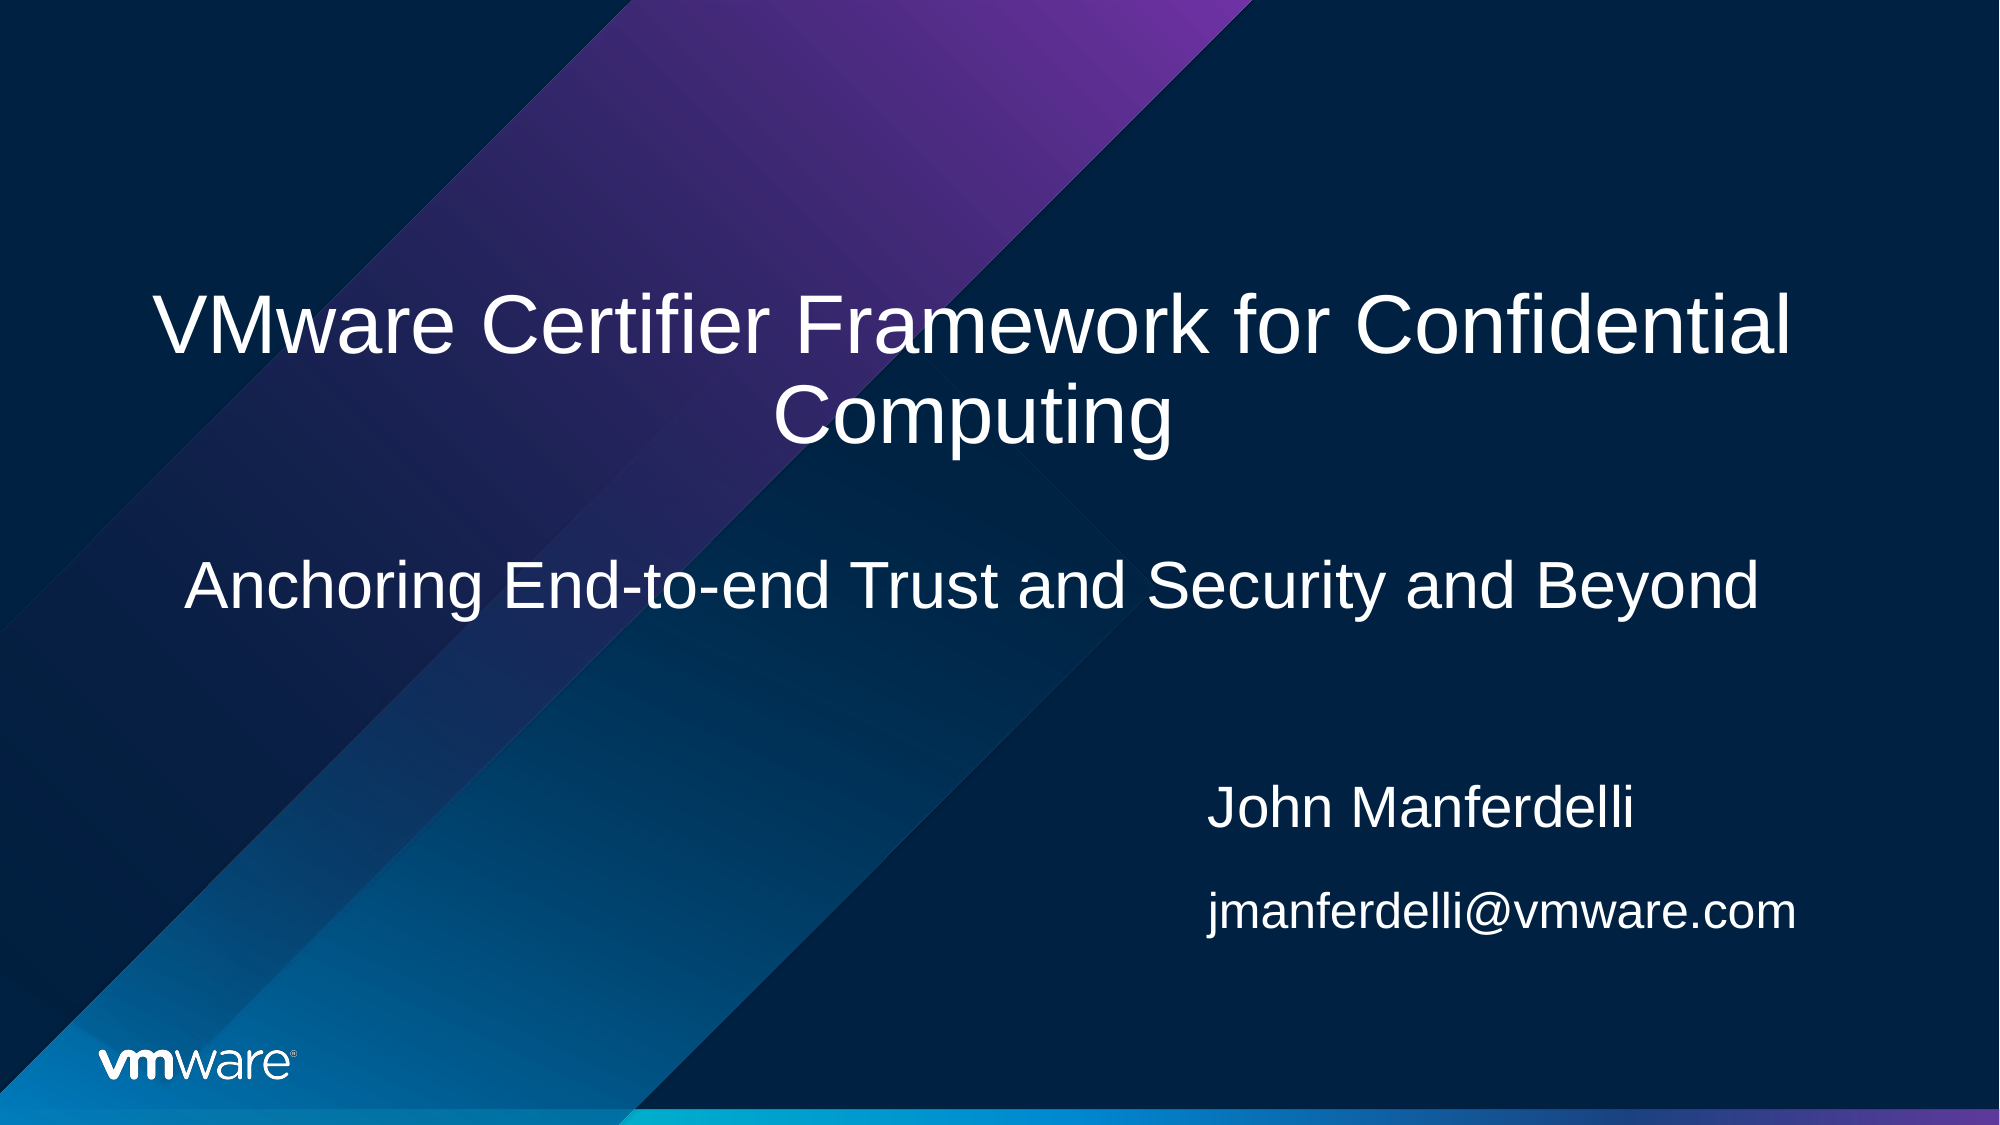

# VMware Certifier Framework for Confidential Computing Anchoring End-to-end Trust and Security and Beyond
John Manferdelli
jmanferdelli@vmware.com